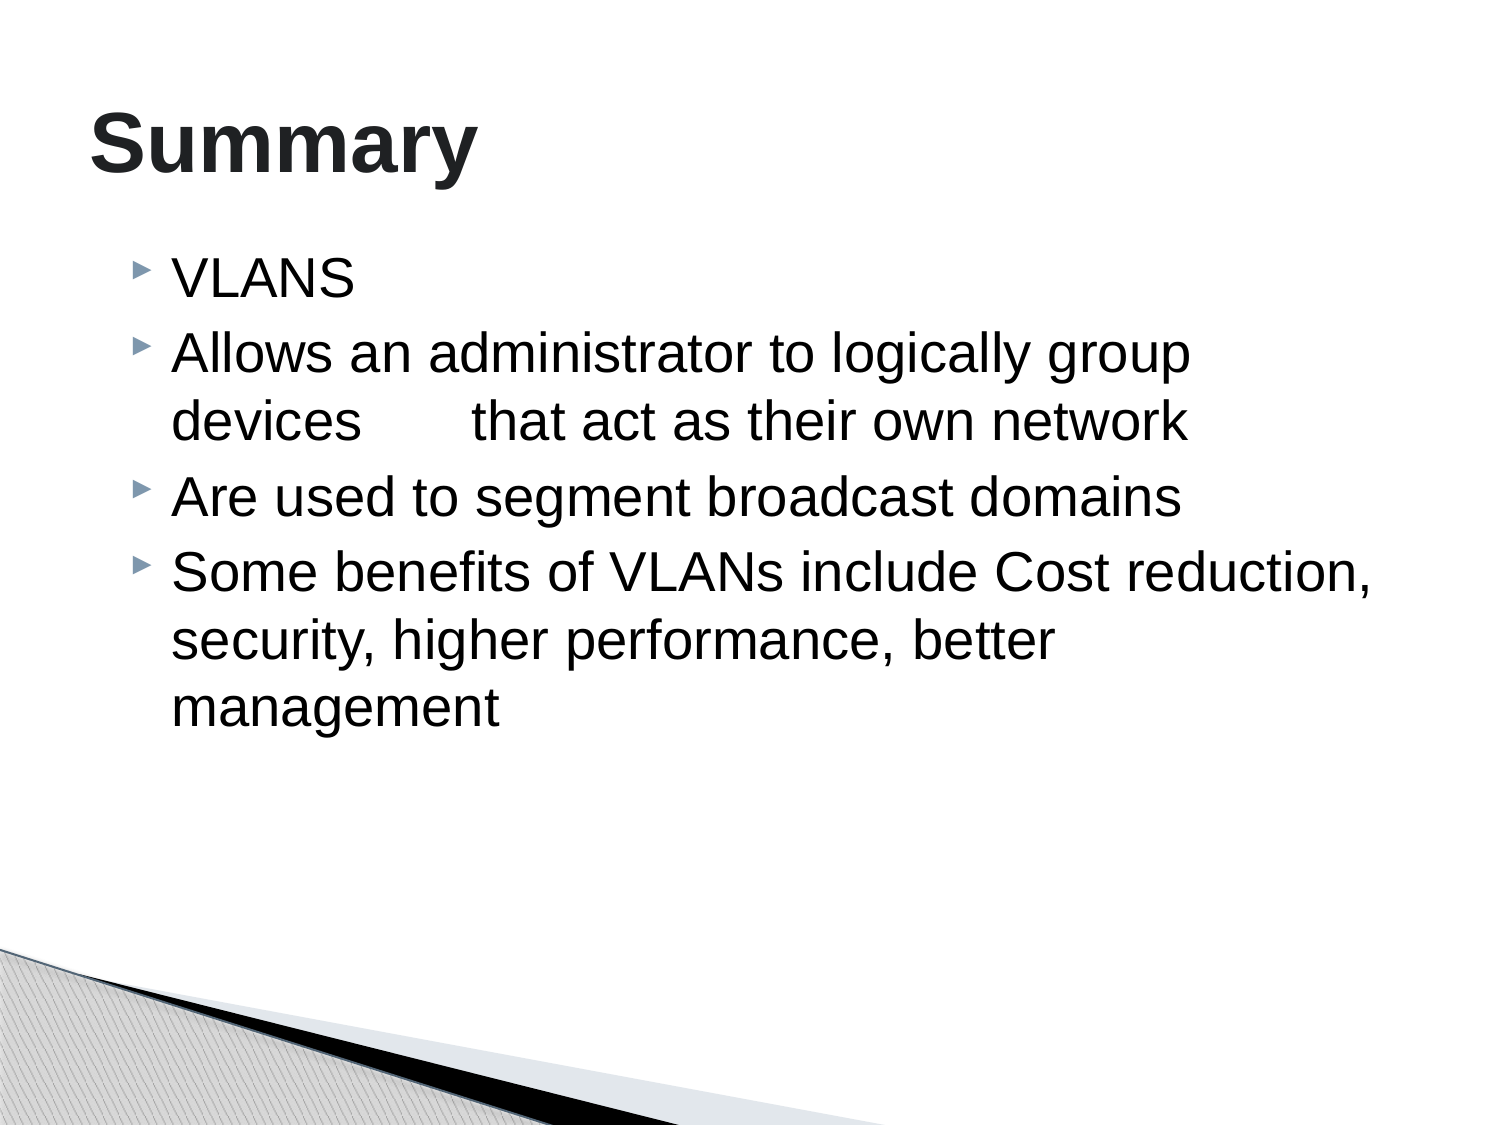

# Summary
VLANS
Allows an administrator to logically group devices	that act as their own network
Are used to segment broadcast domains
Some benefits of VLANs include Cost reduction, security, higher performance, better management